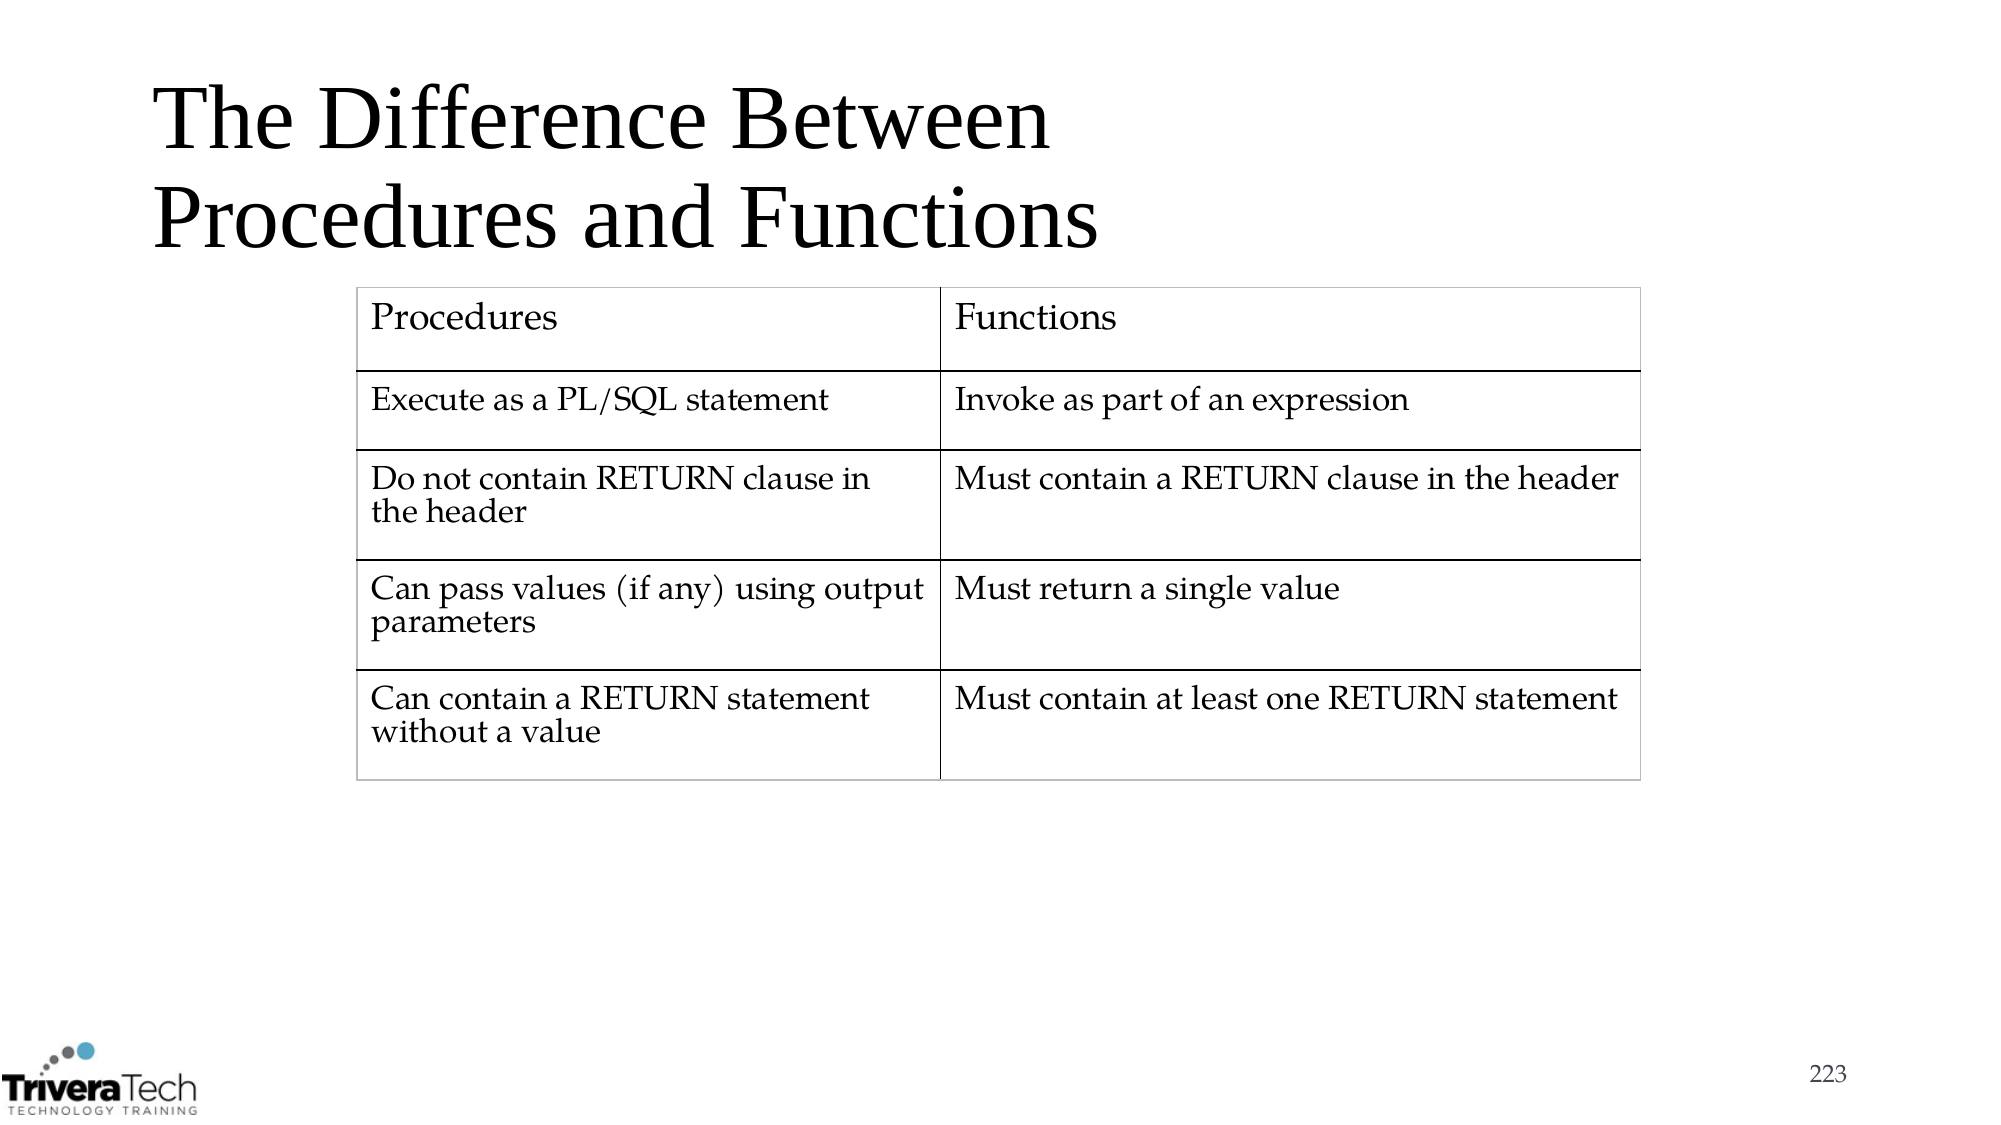

# The Difference Between Procedures and Functions
| Procedures | Functions |
| --- | --- |
| Execute as a PL/SQL statement | Invoke as part of an expression |
| Do not contain RETURN clause in the header | Must contain a RETURN clause in the header |
| Can pass values (if any) using output parameters | Must return a single value |
| Can contain a RETURN statement without a value | Must contain at least one RETURN statement |
223